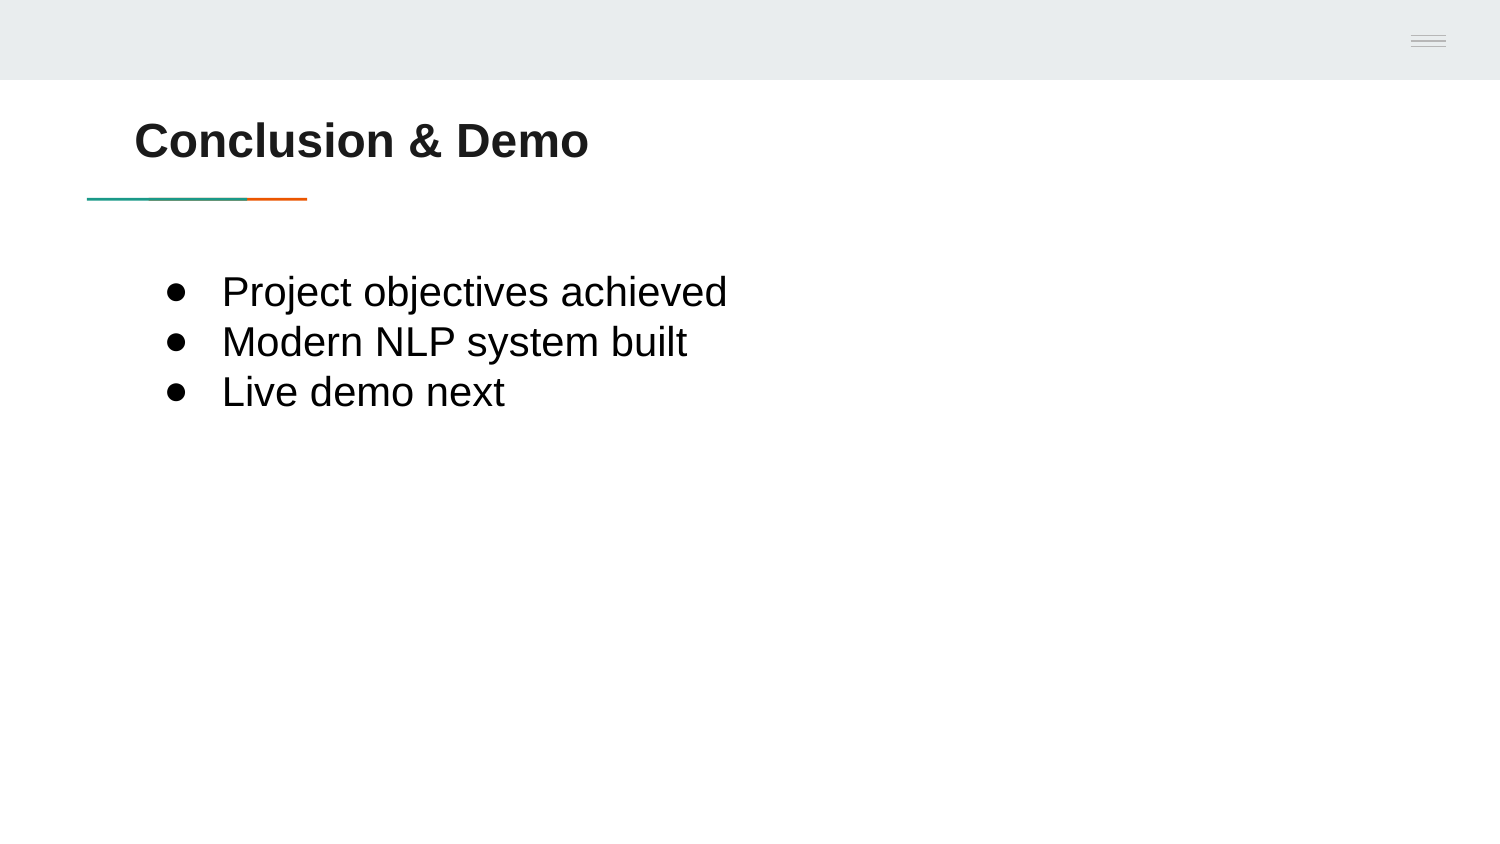

# Conclusion & Demo
Project objectives achieved
Modern NLP system built
Live demo next